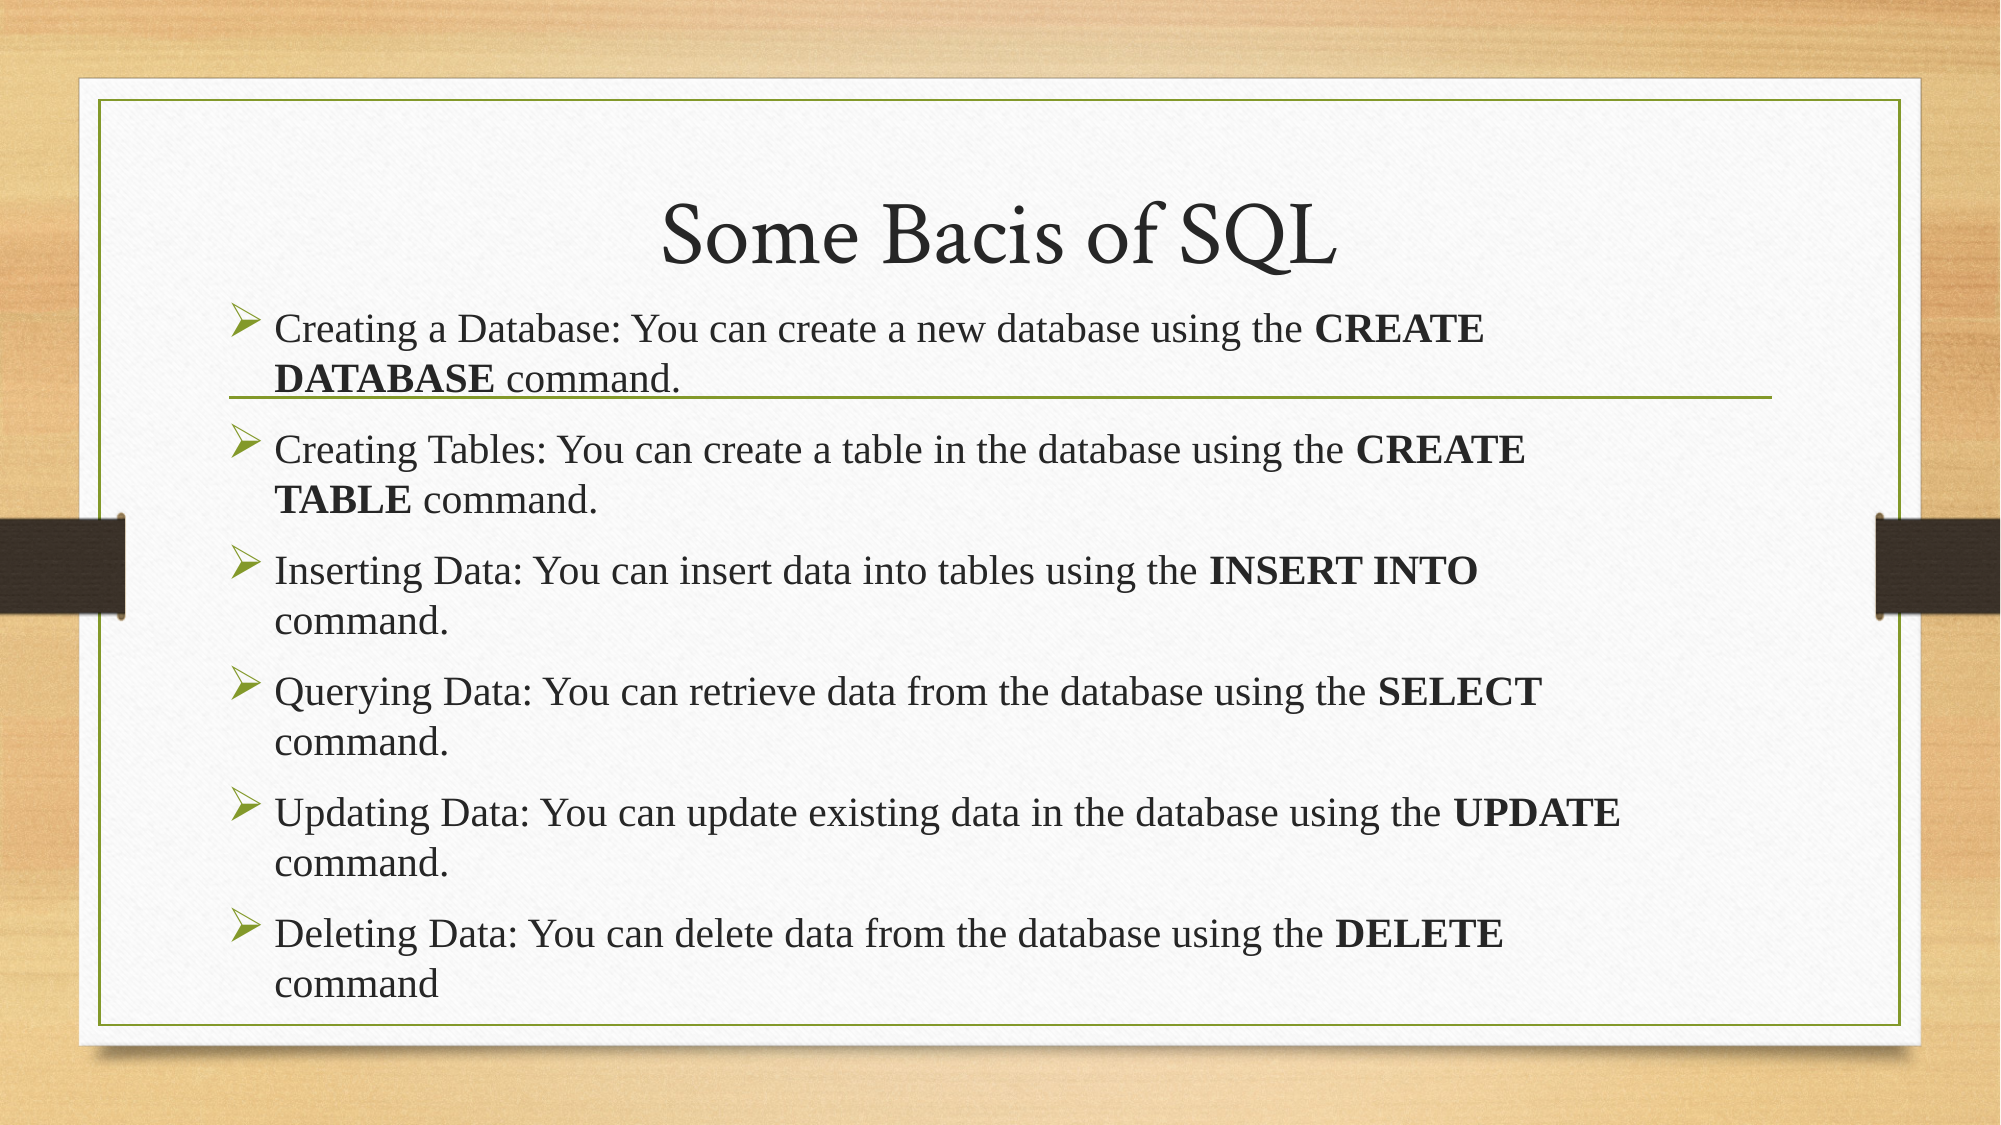

# Some Bacis of SQL
Creating a Database: You can create a new database using the CREATE DATABASE command.
Creating Tables: You can create a table in the database using the CREATE TABLE command.
Inserting Data: You can insert data into tables using the INSERT INTO command.
Querying Data: You can retrieve data from the database using the SELECT command.
Updating Data: You can update existing data in the database using the UPDATE command.
Deleting Data: You can delete data from the database using the DELETE command